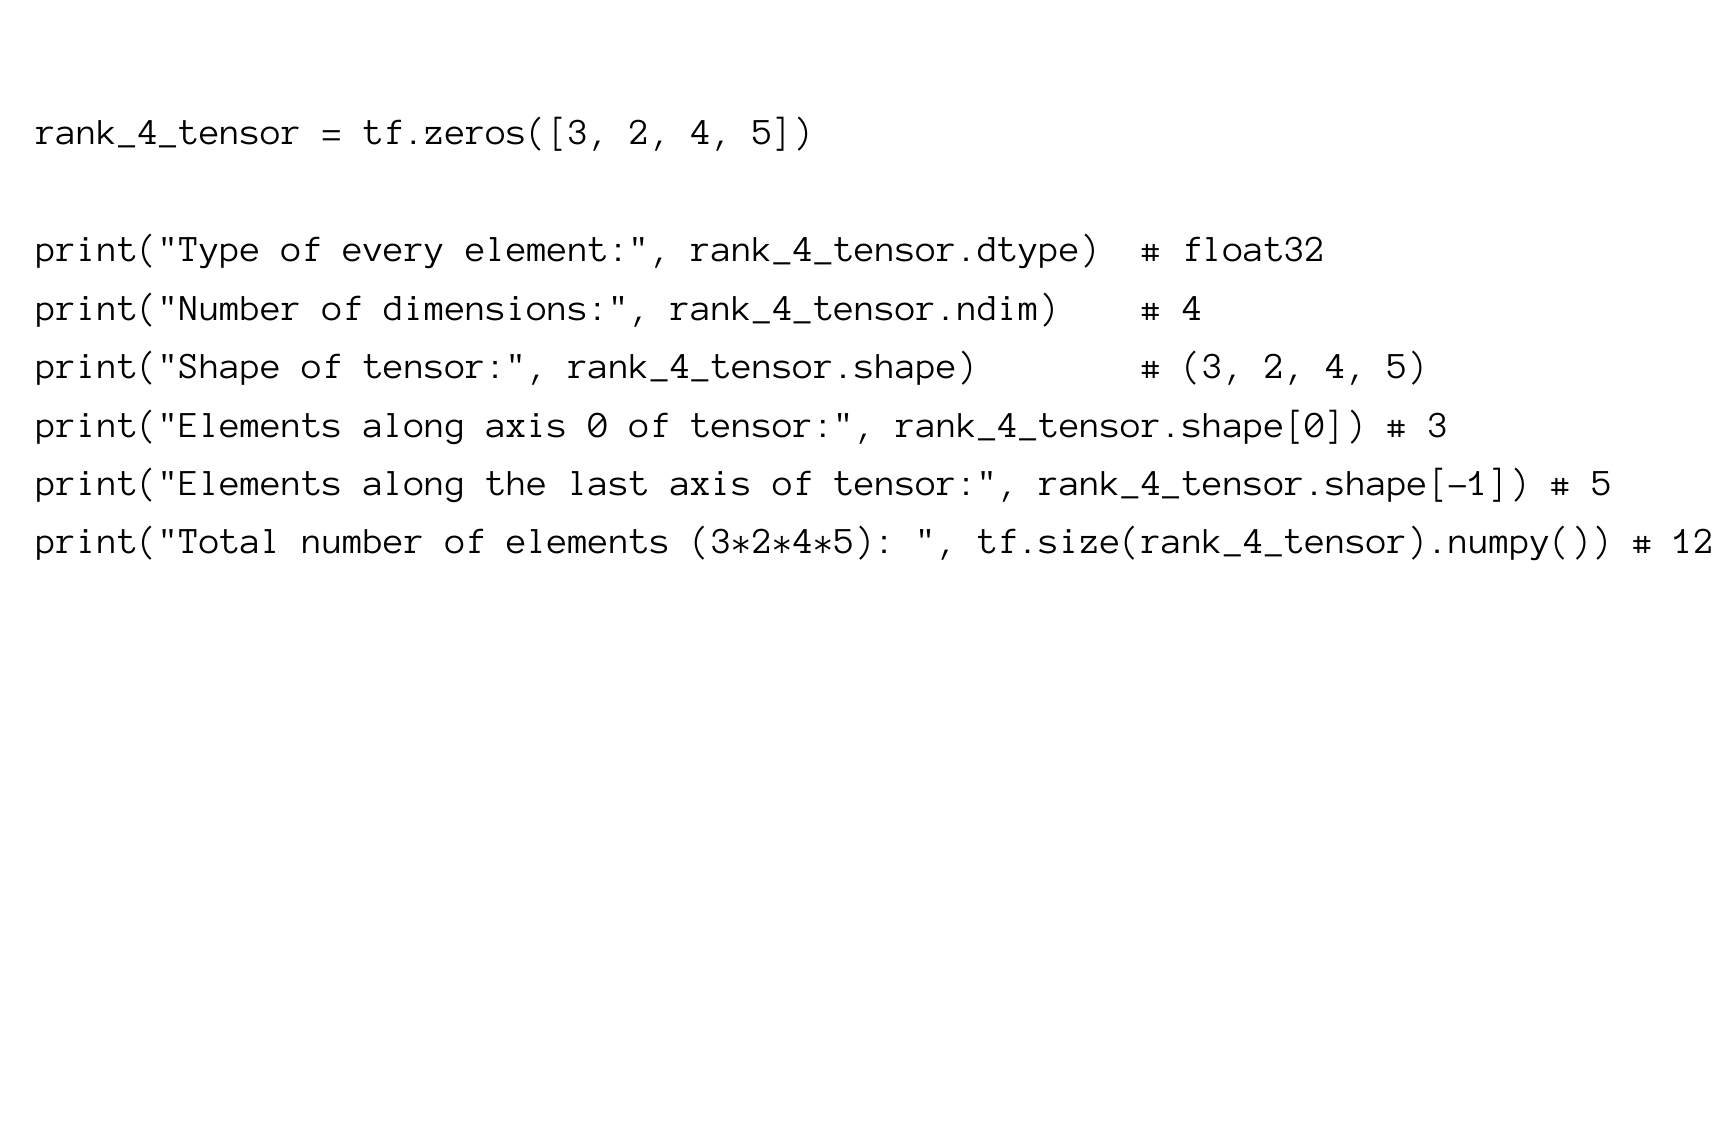

rank_4_tensor = tf.zeros([3, 2, 4, 5])

print("Type of every element:", rank_4_tensor.dtype)  # float32
print("Number of dimensions:", rank_4_tensor.ndim)    # 4
print("Shape of tensor:", rank_4_tensor.shape)        # (3, 2, 4, 5)
print("Elements along axis 0 of tensor:", rank_4_tensor.shape[0]) # 3
print("Elements along the last axis of tensor:", rank_4_tensor.shape[-1]) # 5
print("Total number of elements (3*2*4*5): ", tf.size(rank_4_tensor).numpy()) # 120